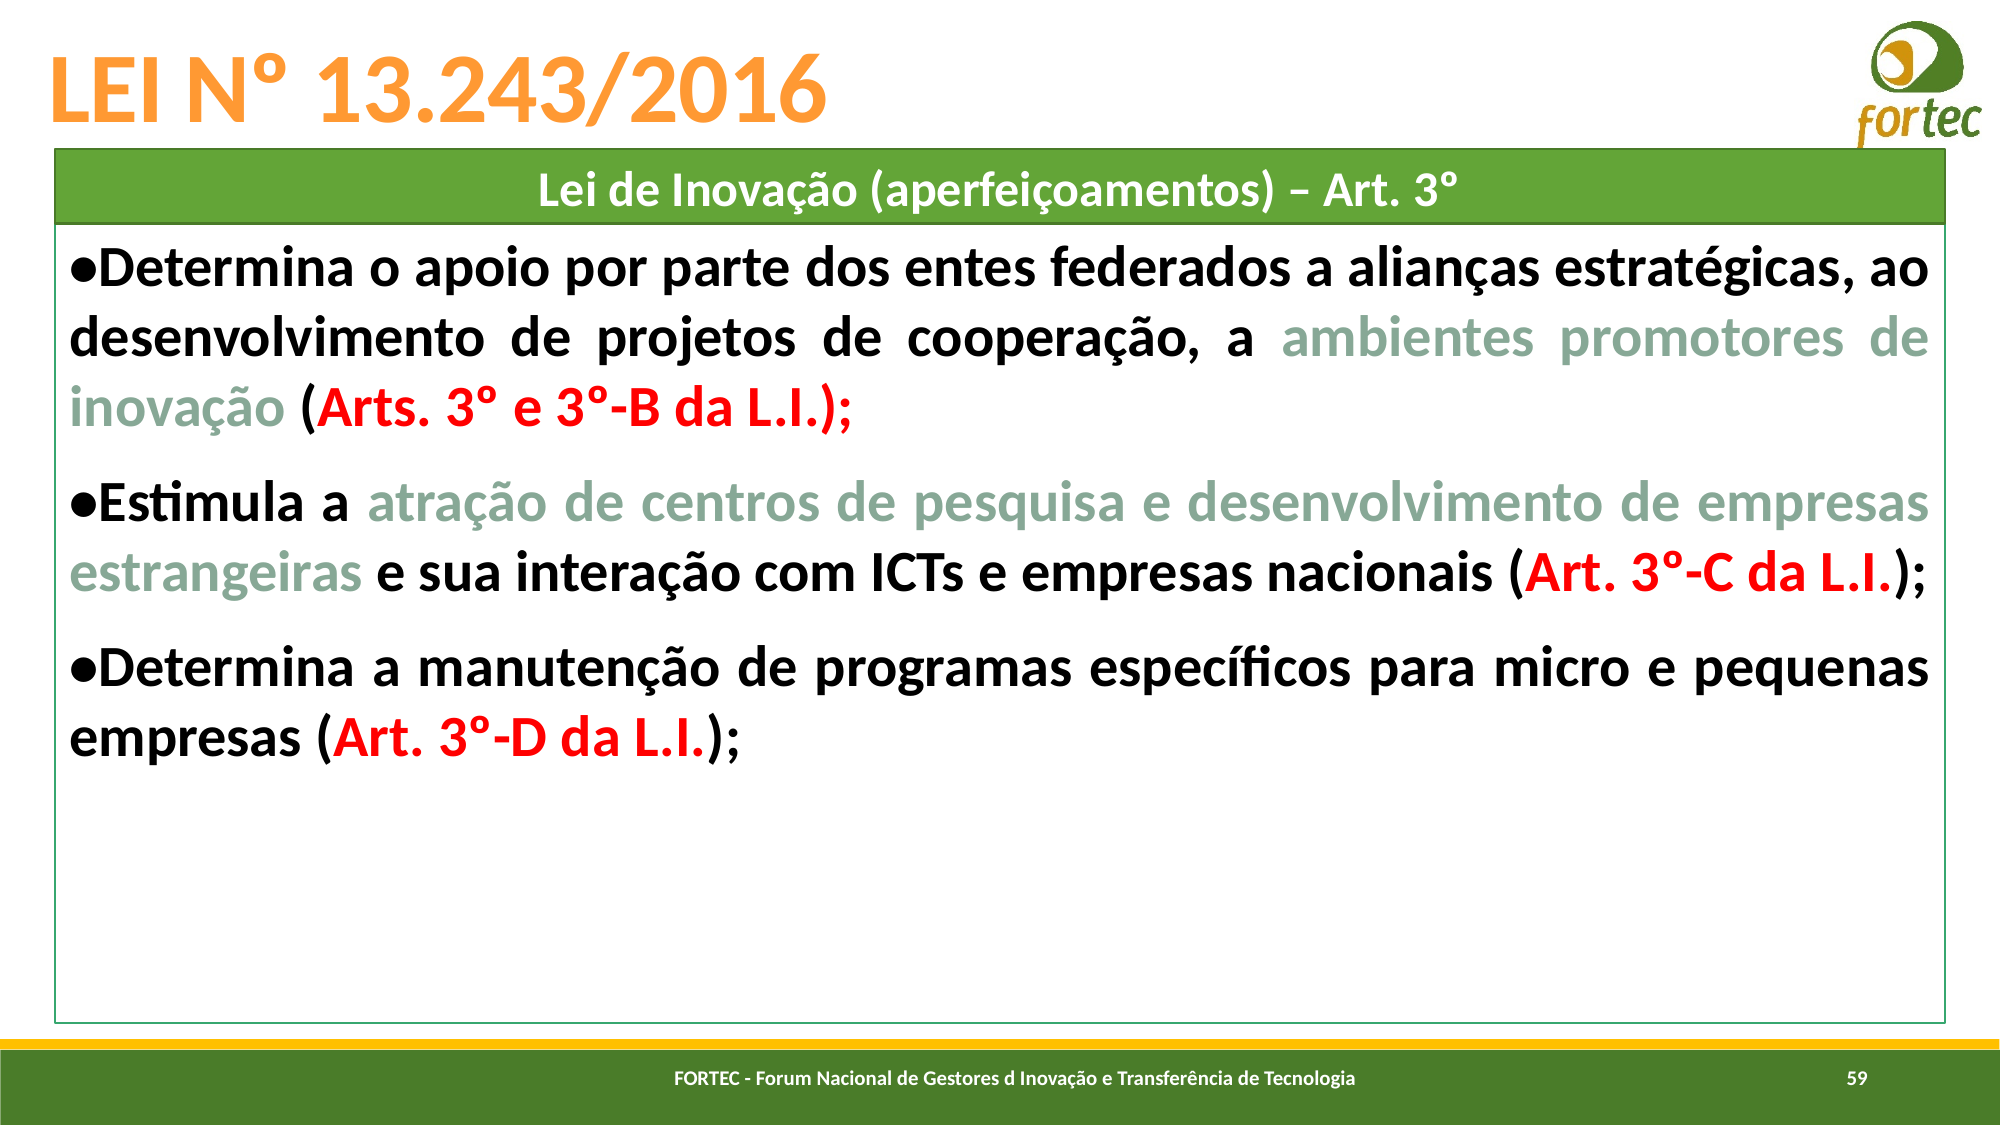

# LEI Nº 13.243/2016
Lei de Inovação (aperfeiçoamentos) – Art. 3º
•Determina o apoio por parte dos entes federados a alianças estratégicas, ao desenvolvimento de projetos de cooperação, a ambientes promotores de inovação (Arts. 3º e 3º-B da L.I.);
•Estimula a atração de centros de pesquisa e desenvolvimento de empresas estrangeiras e sua interação com ICTs e empresas nacionais (Art. 3º-C da L.I.);
•Determina a manutenção de programas específicos para micro e pequenas empresas (Art. 3º-D da L.I.);

FORTEC - Forum Nacional de Gestores d Inovação e Transferência de Tecnologia
59